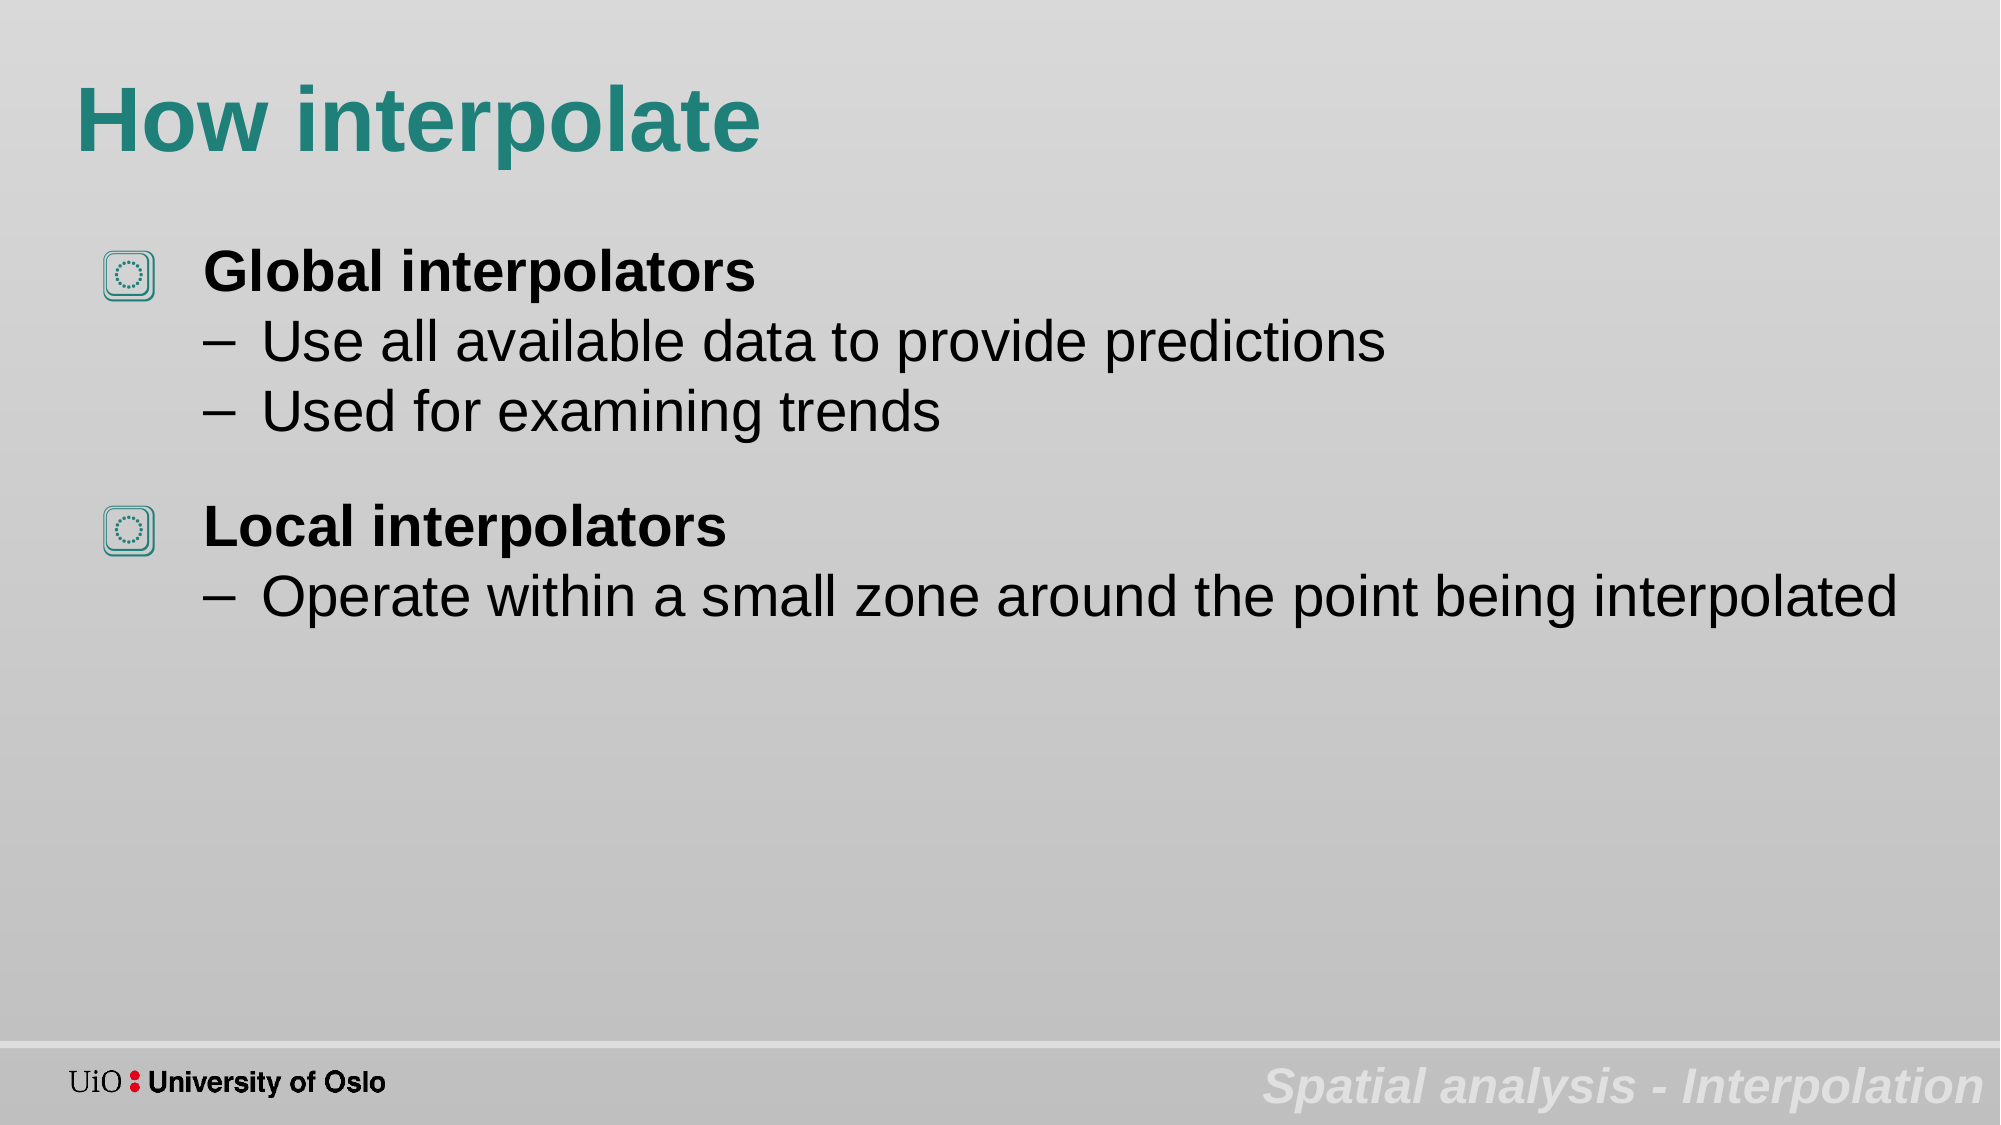

How interpolate
Global interpolators
Use all available data to provide predictions
Used for examining trends

Local interpolators
Operate within a small zone around the point being interpolated